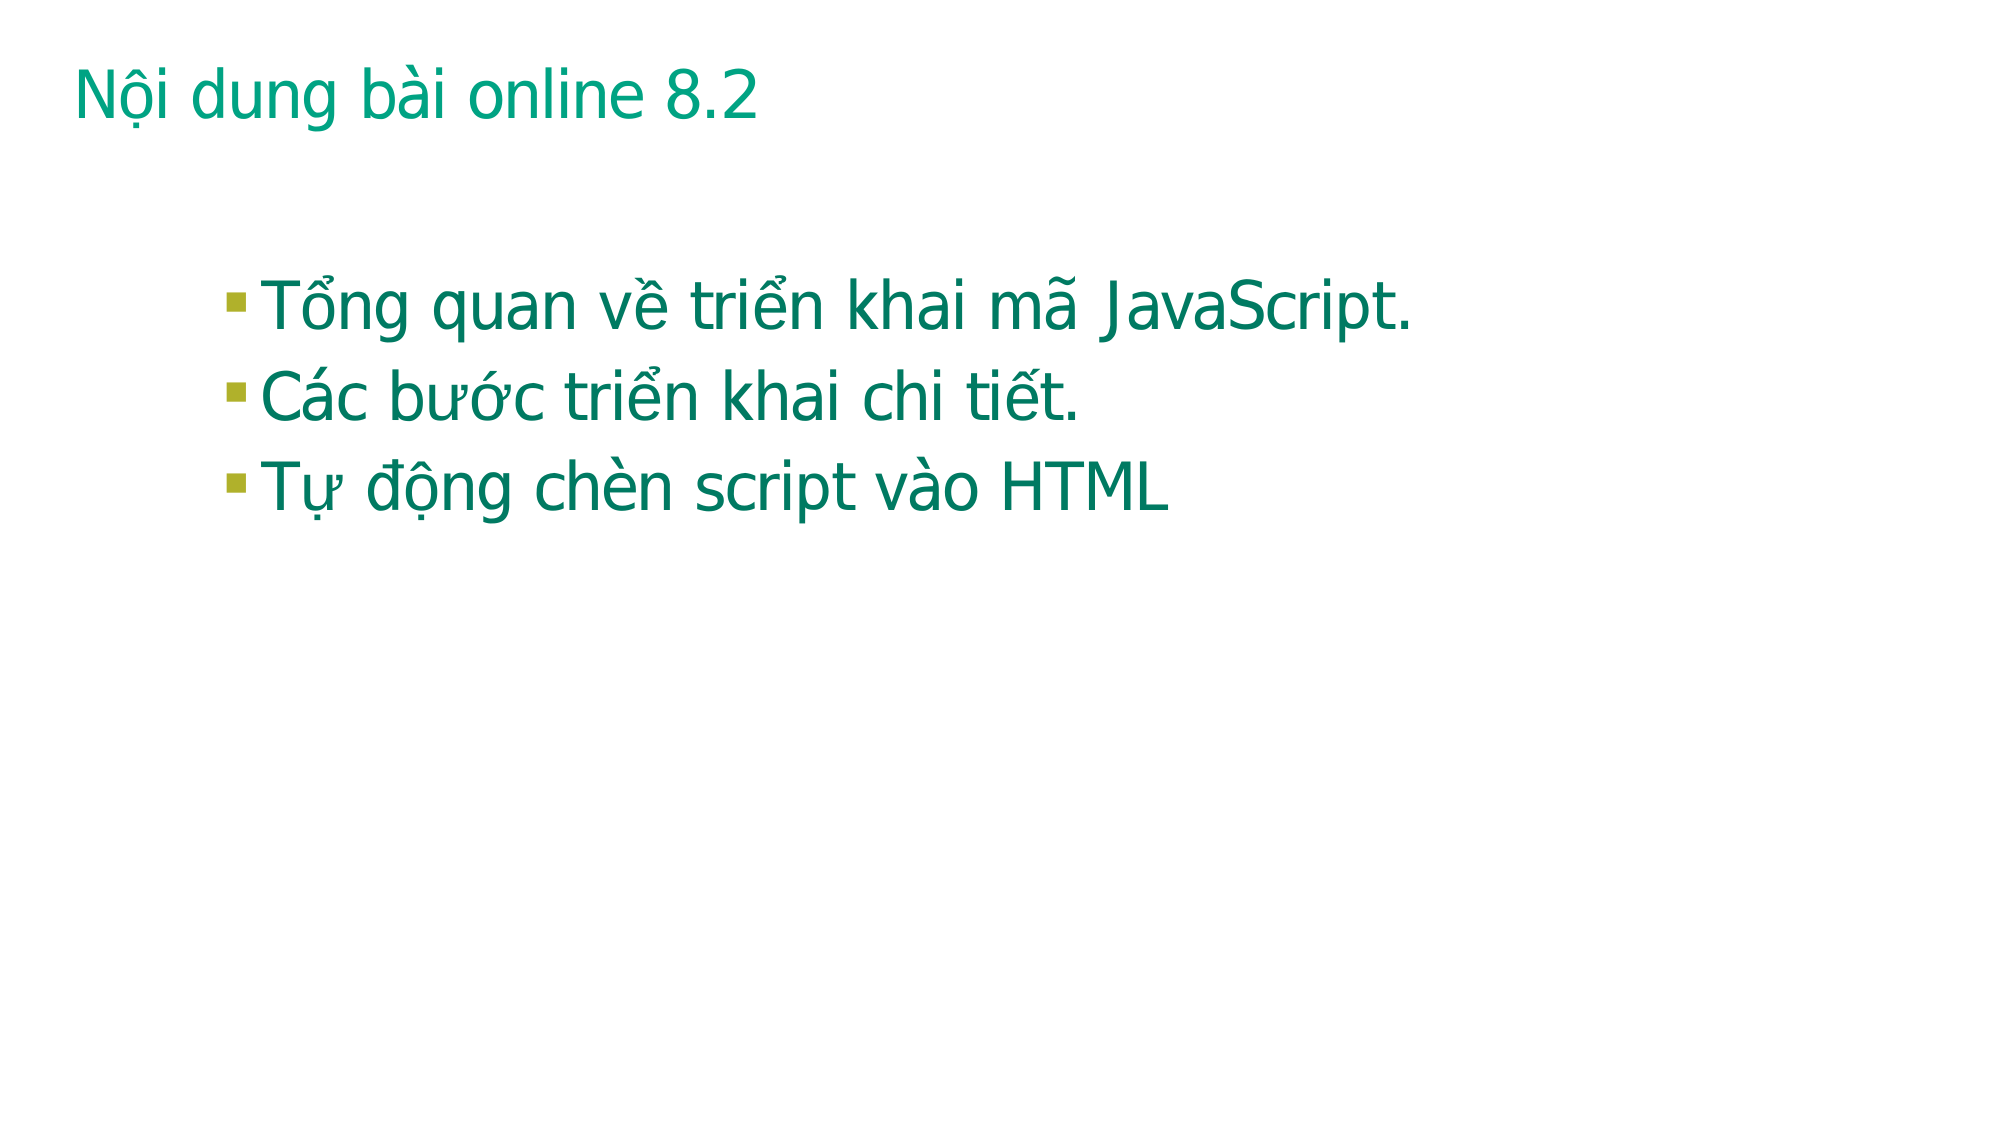

# Nội dung bài online 8.2
Tổng quan về triển khai mã JavaScript.
Các bước triển khai chi tiết.
Tự động chèn script vào HTML